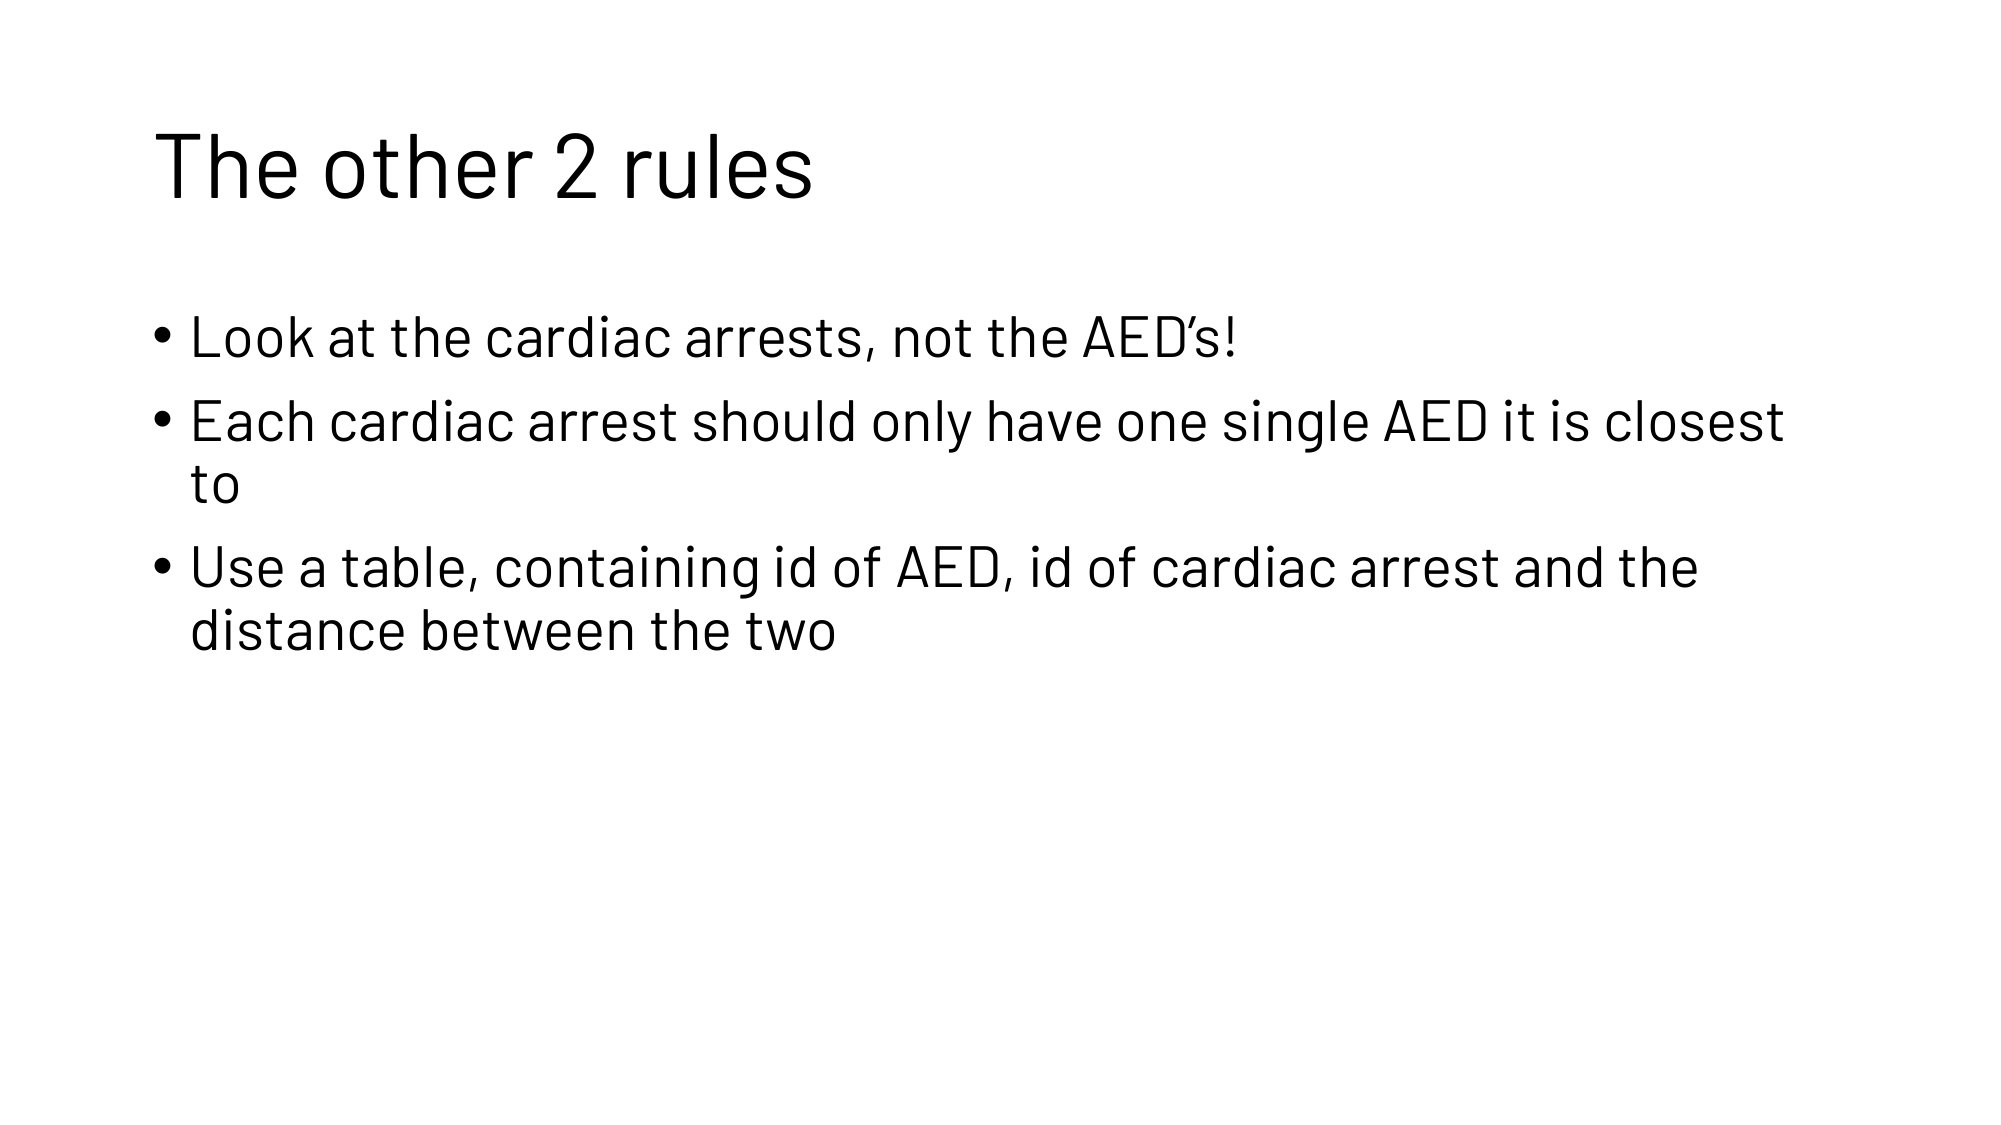

# The other 2 rules
Look at the cardiac arrests, not the AED’s!
Each cardiac arrest should only have one single AED it is closest to
Use a table, containing id of AED, id of cardiac arrest and the distance between the two